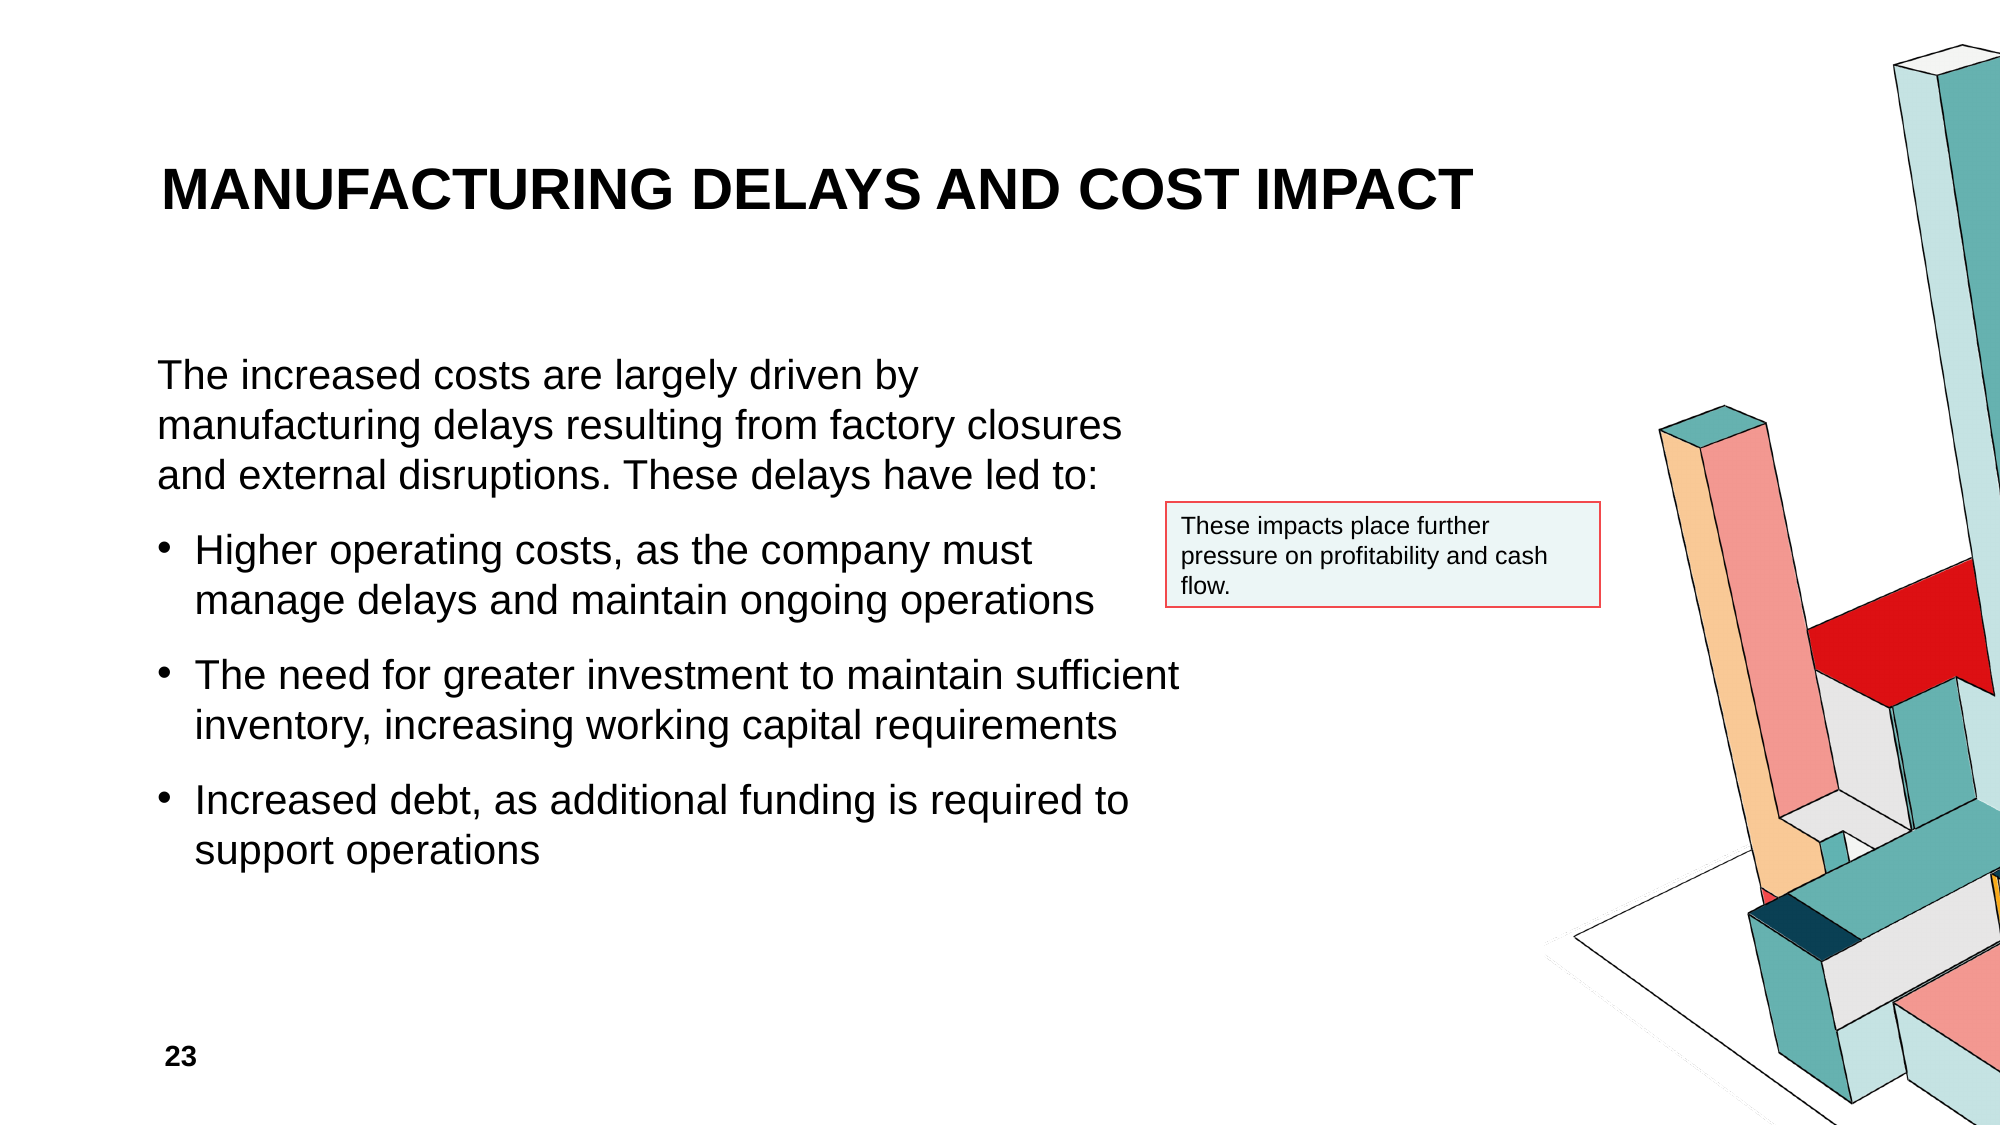

# Manufacturing Delays and Cost Impact
The increased costs are largely driven by manufacturing delays resulting from factory closures and external disruptions. These delays have led to:
Higher operating costs, as the company must manage delays and maintain ongoing operations
The need for greater investment to maintain sufficient inventory, increasing working capital requirements
Increased debt, as additional funding is required to support operations
These impacts place further pressure on profitability and cash flow.
23